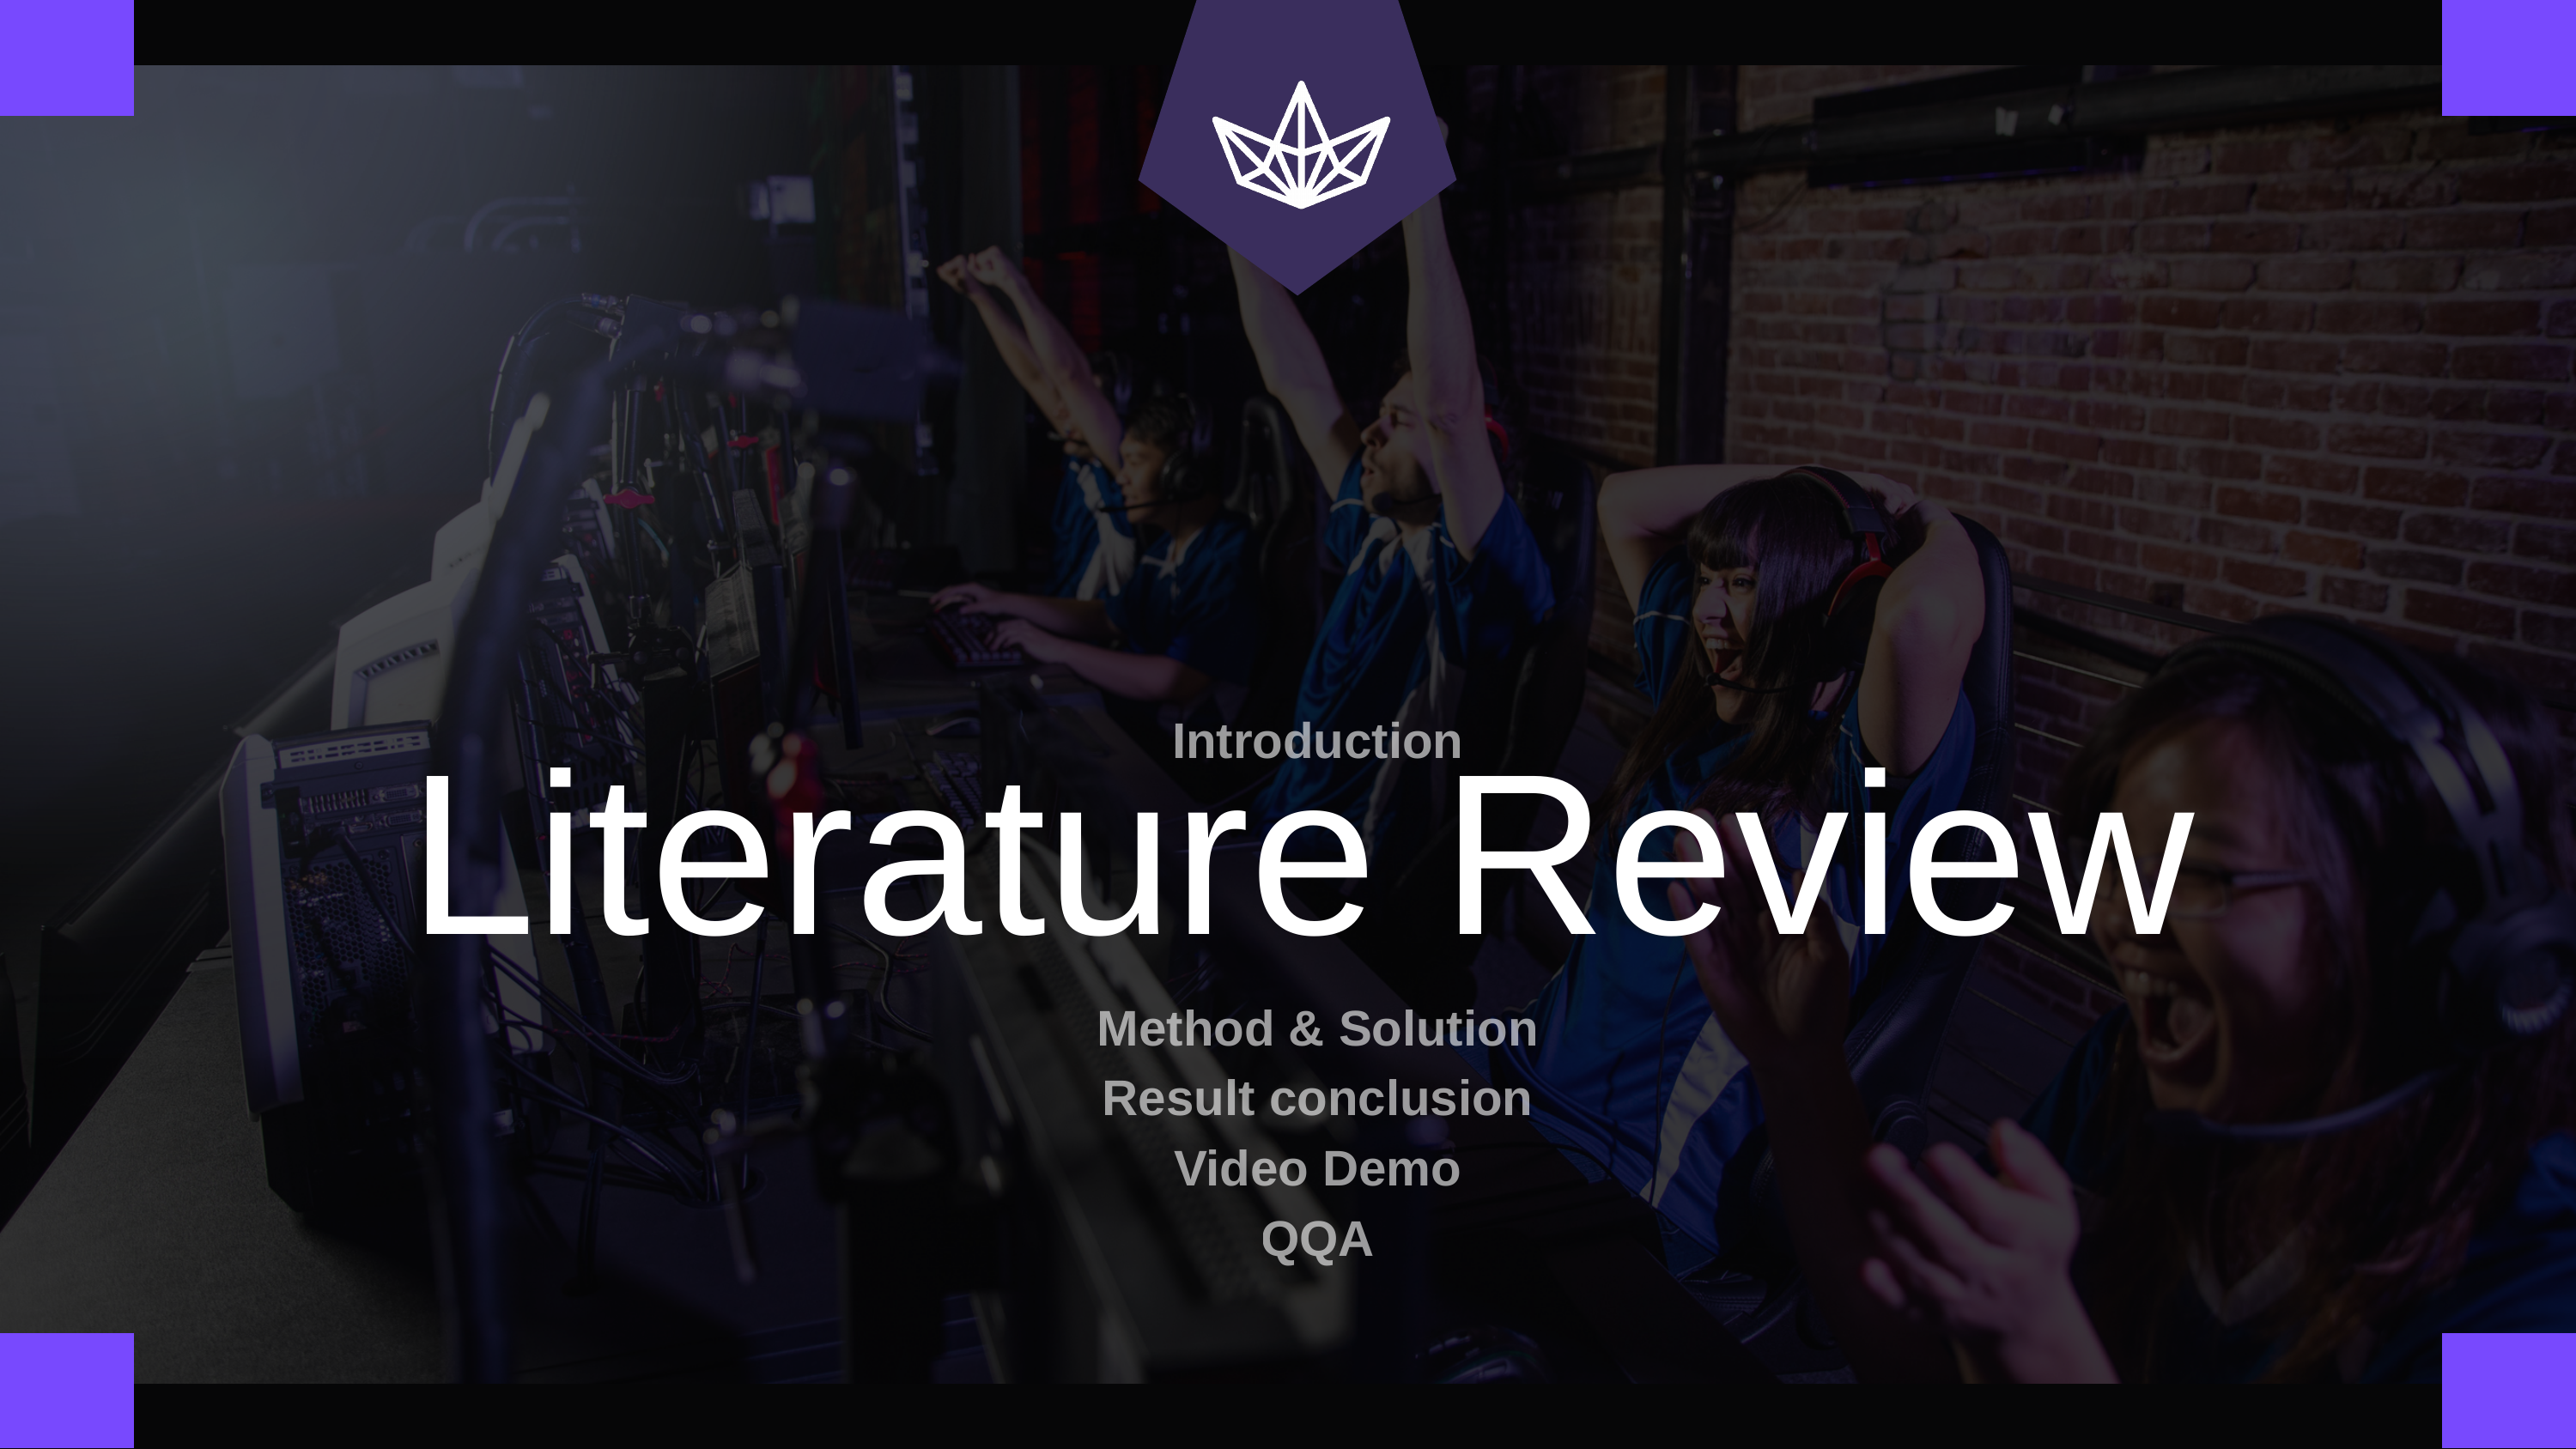

Literature Review
Introduction

Method & Solution
Result conclusion
Video Demo
QQA